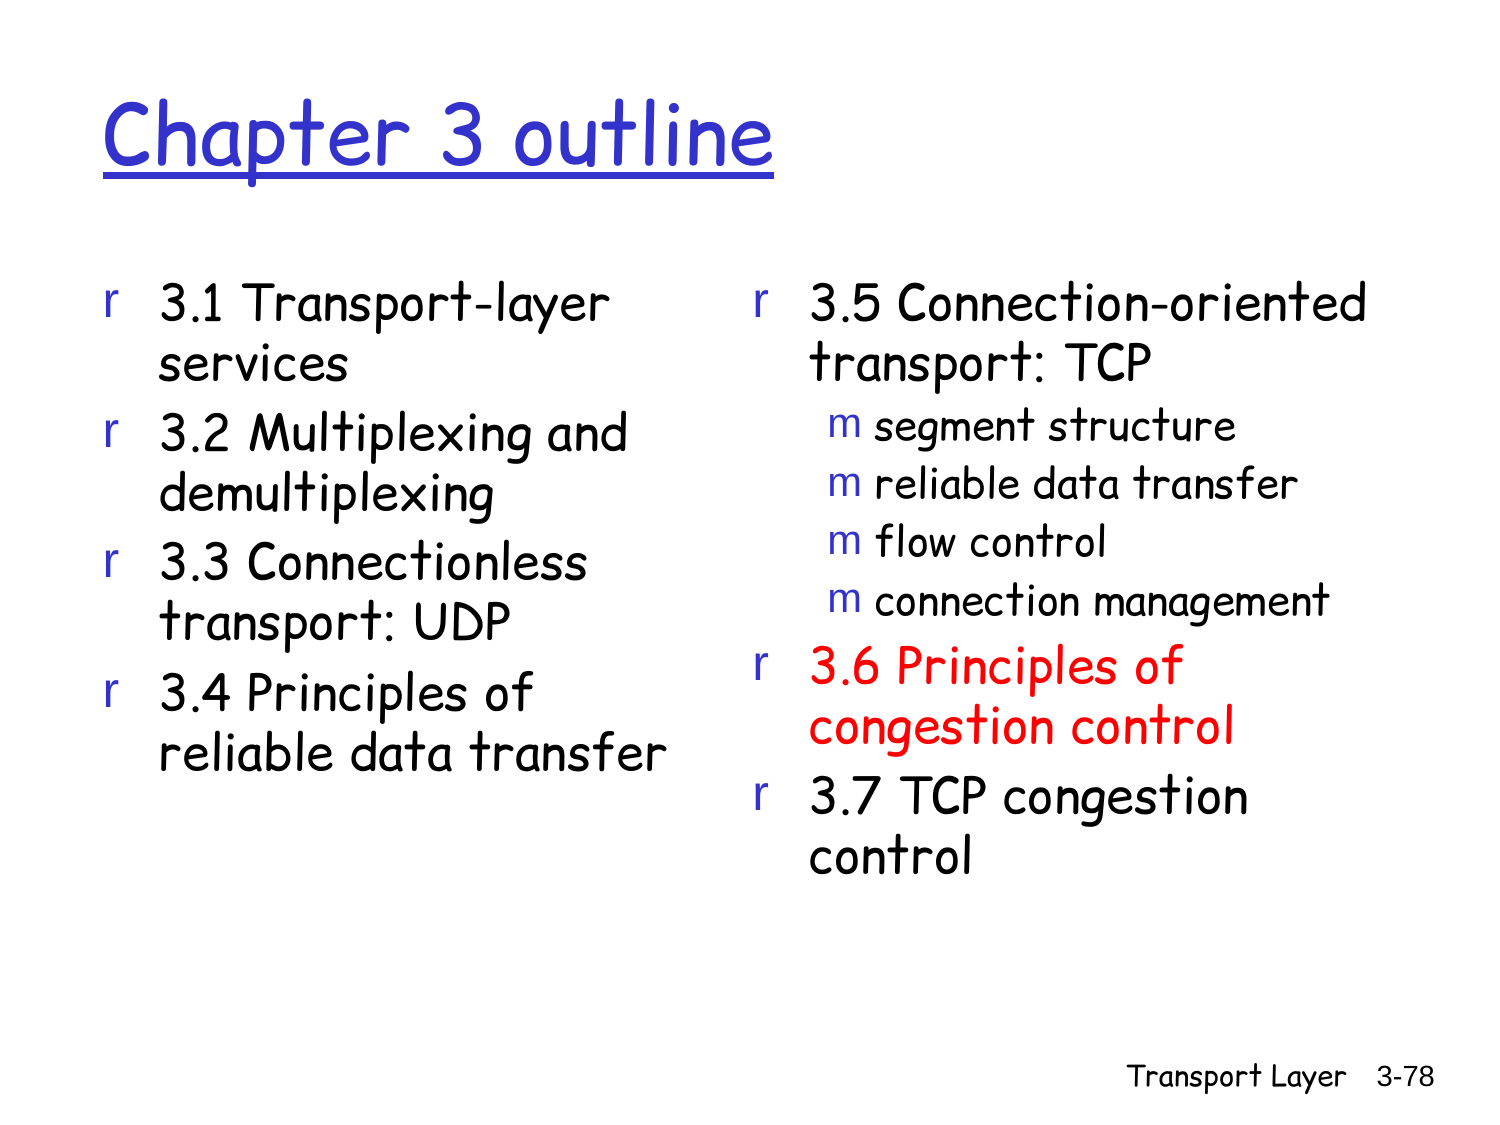

# Chapter 3 outline
3.1 Transport-layer services
3.2 Multiplexing and demultiplexing
3.3 Connectionless transport: UDP
3.4 Principles of reliable data transfer
3.5 Connection-oriented transport: TCP
segment structure
reliable data transfer
flow control
connection management
3.6 Principles of congestion control
3.7 TCP congestion control
Transport Layer
3-78